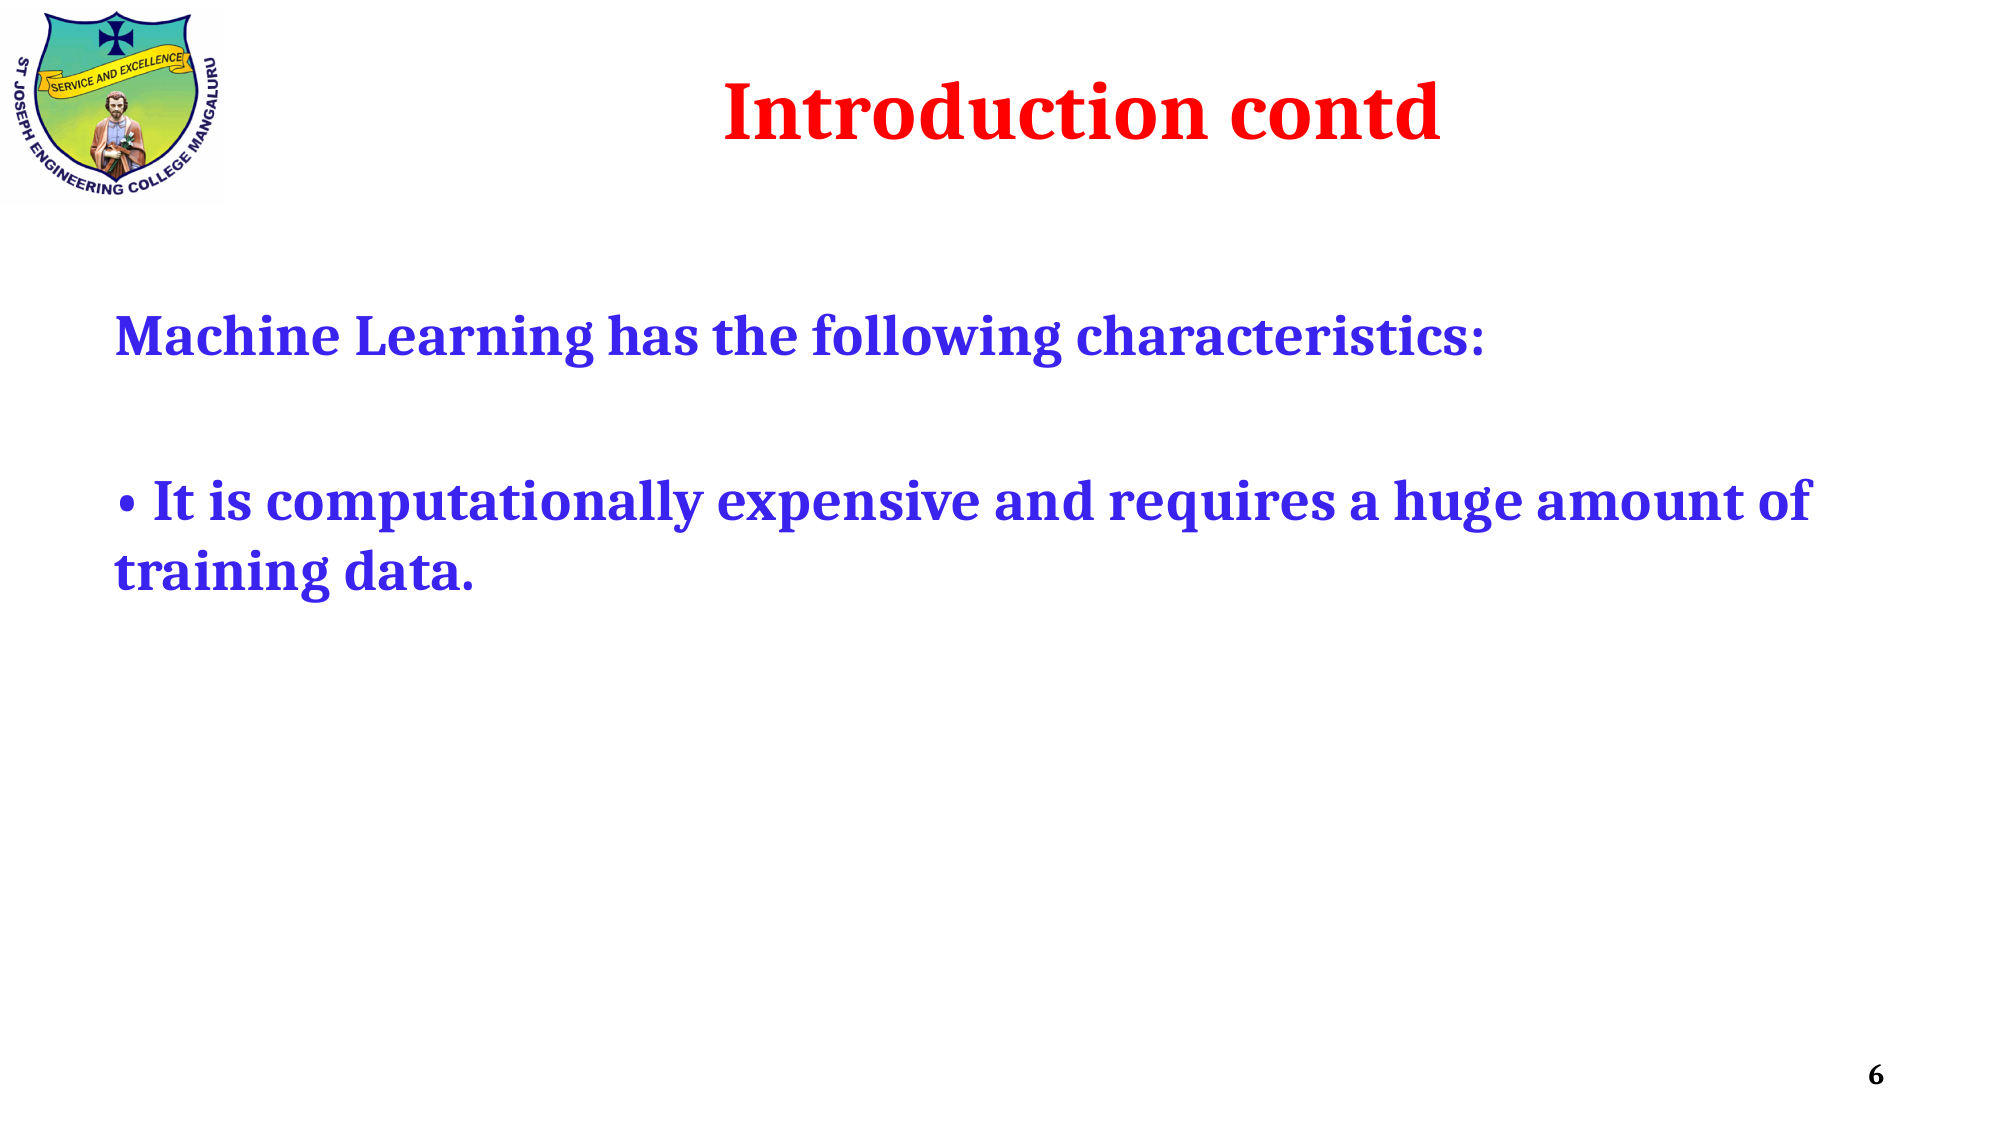

# Introduction contd

Machine Learning has the following characteristics:

• It is computationally expensive and requires a huge amount of training data.

6